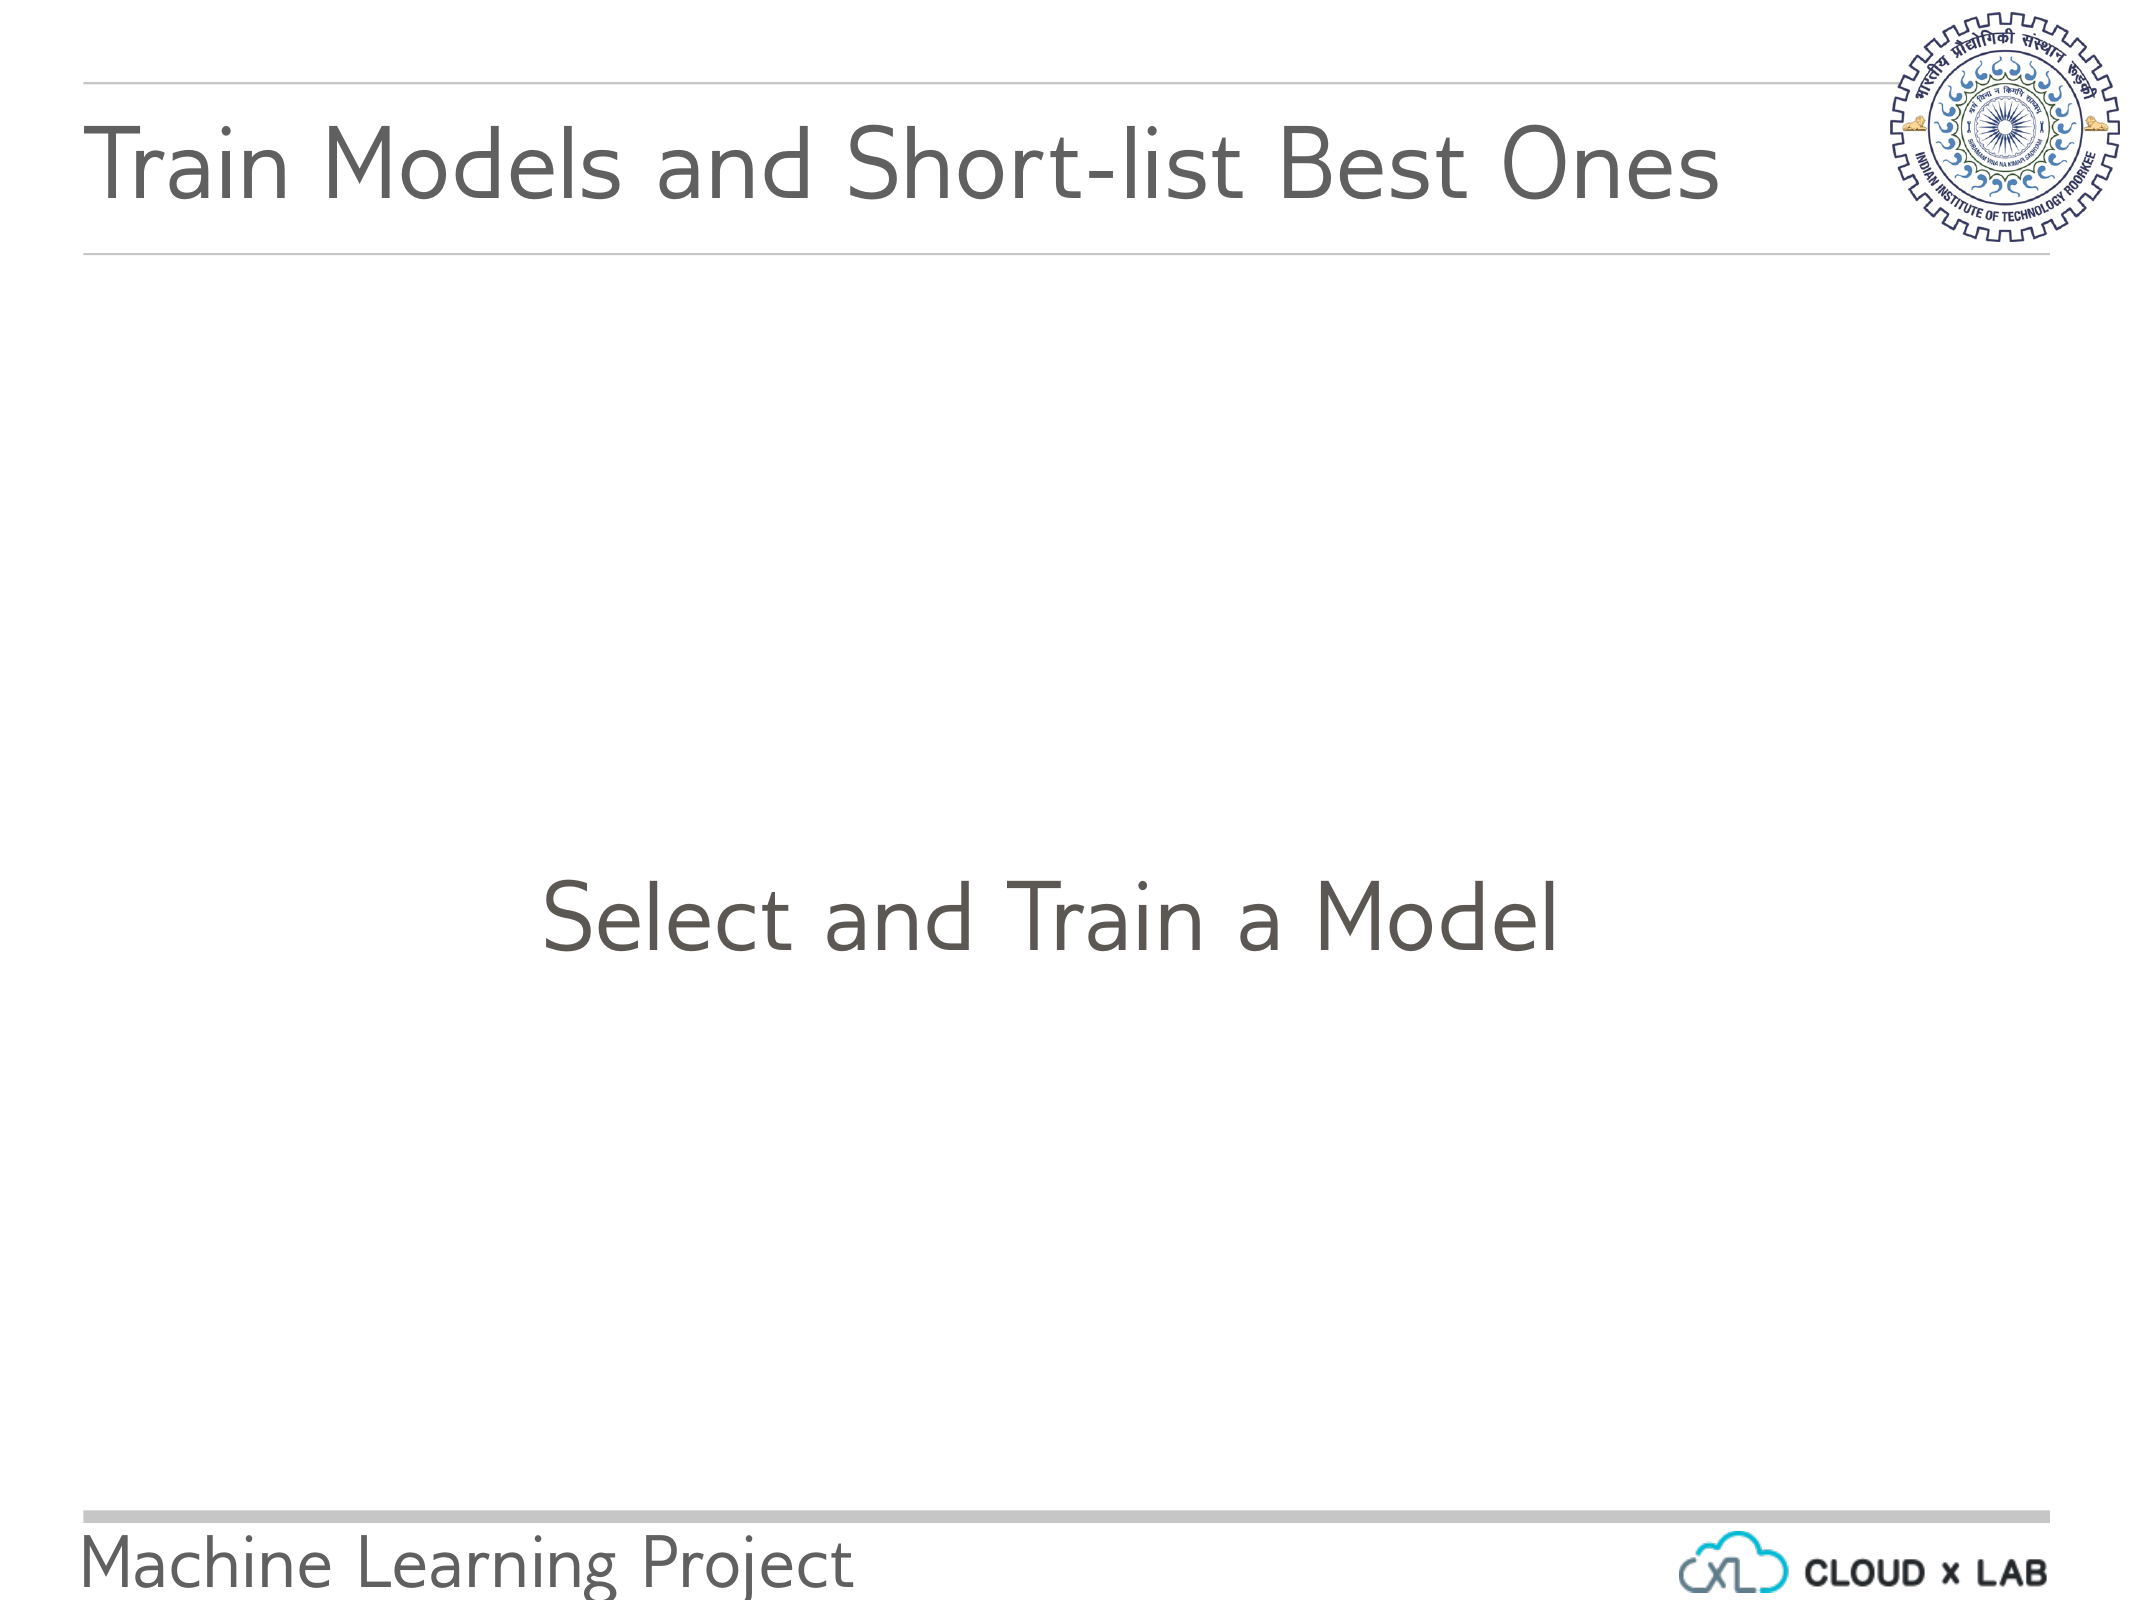

Train Models and Short-list Best Ones
Select and Train a Model